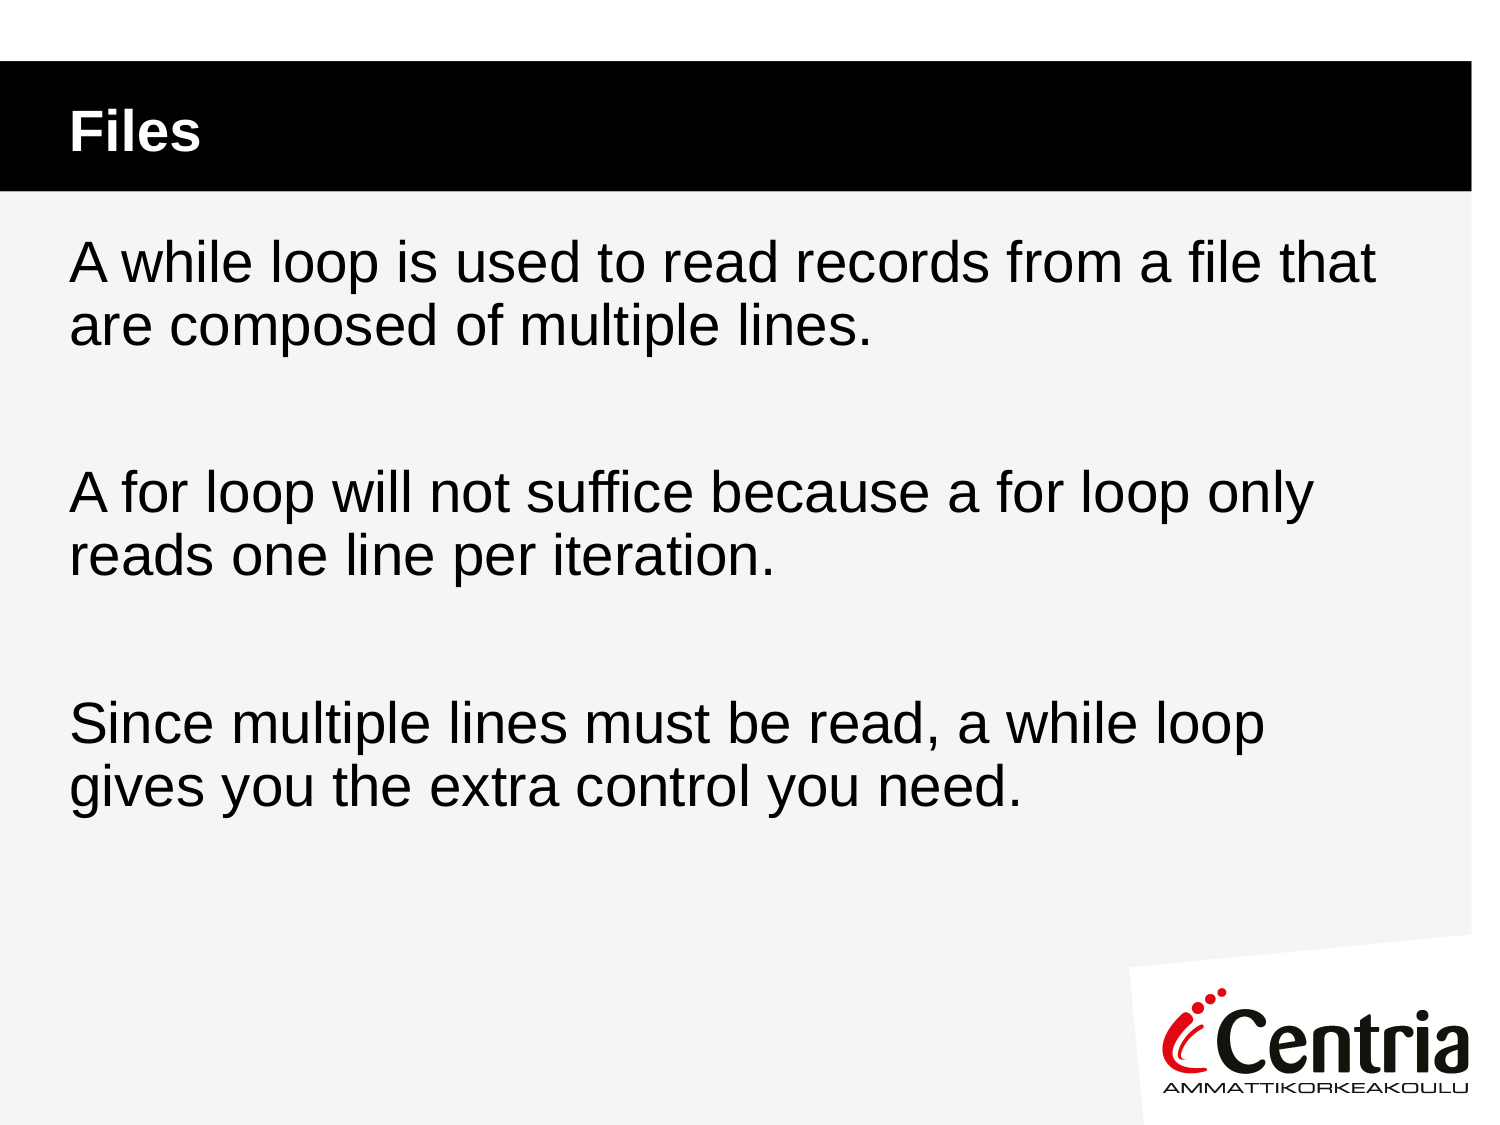

Files
A while loop is used to read records from a file that are composed of multiple lines.

A for loop will not suffice because a for loop only reads one line per iteration.

Since multiple lines must be read, a while loop gives you the extra control you need.